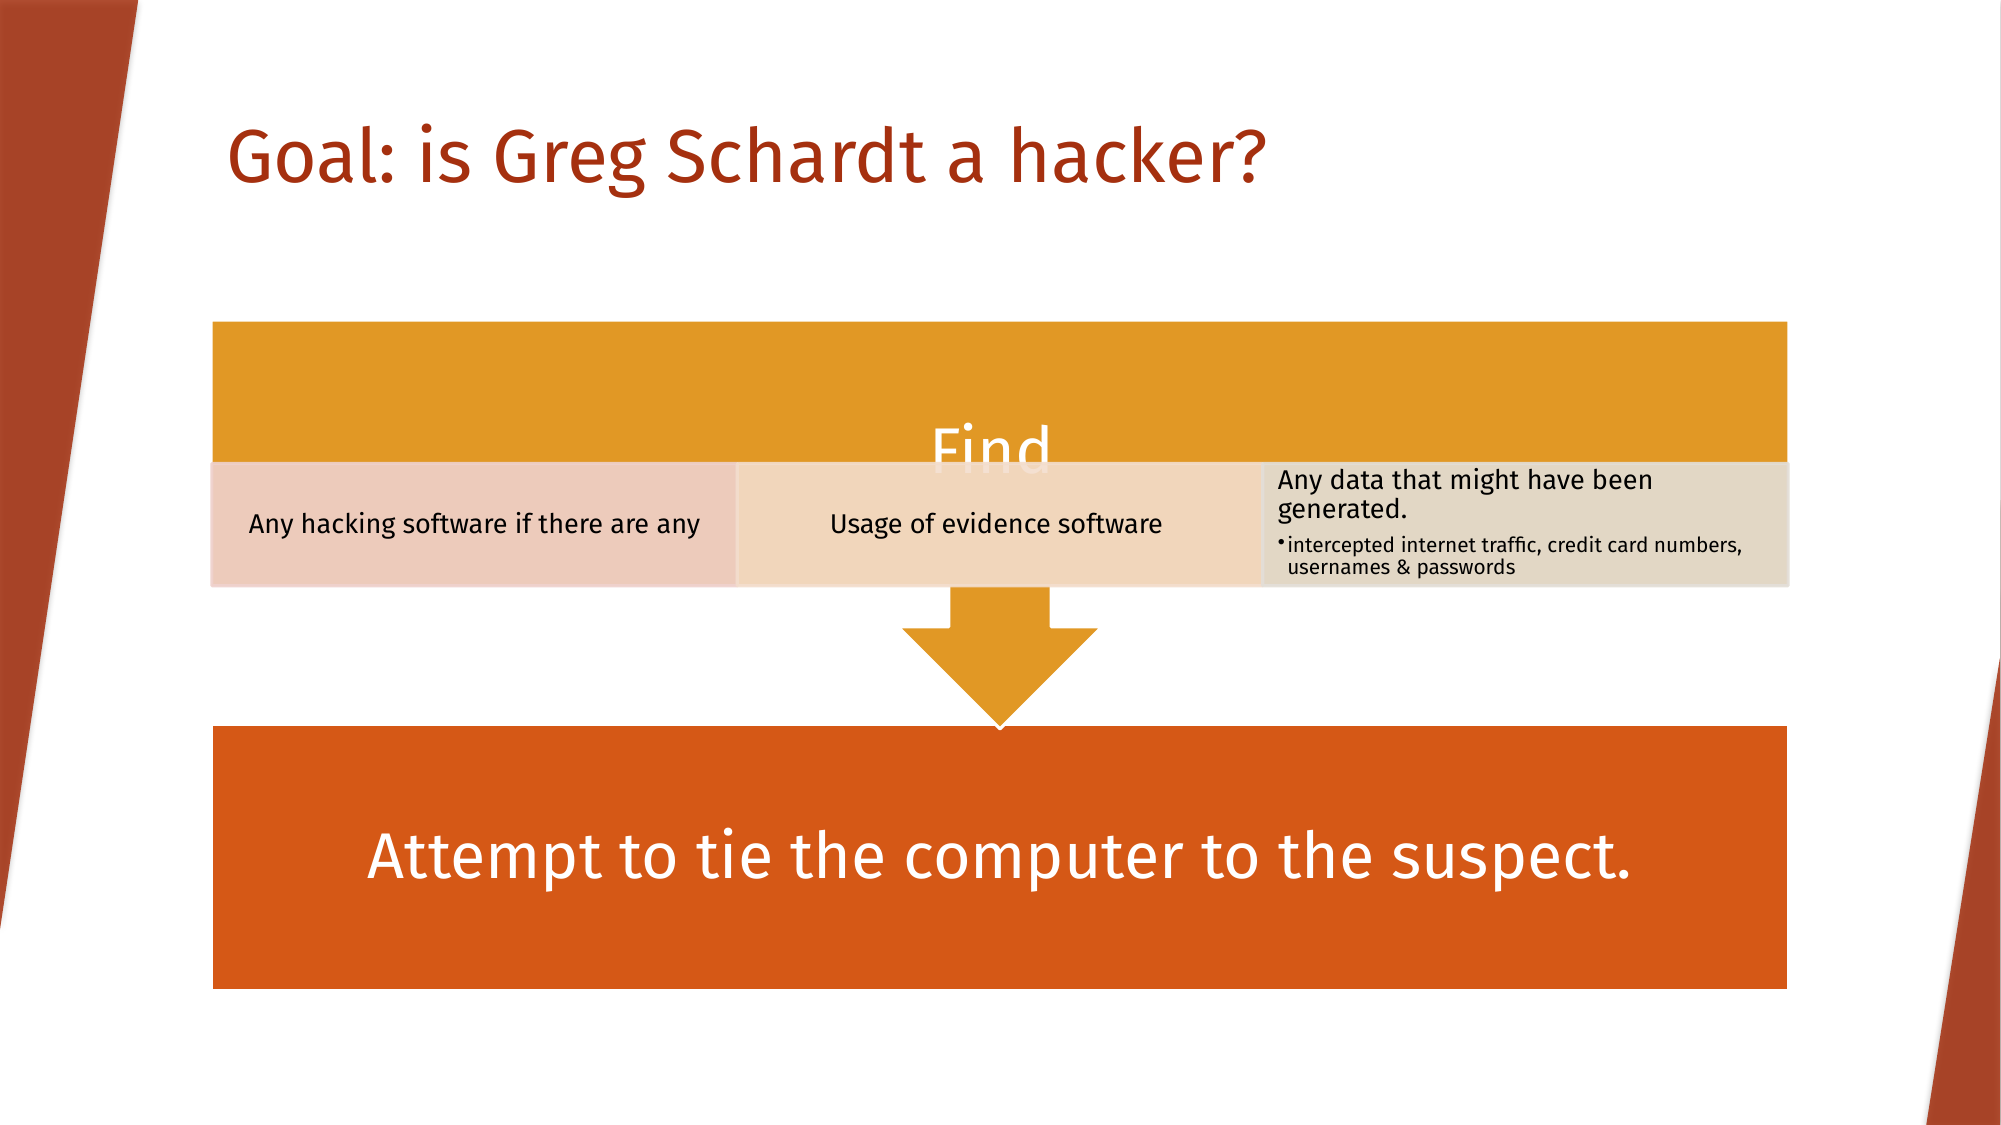

# Goal: is Greg Schardt a hacker?
Attempt to tie the computer to the suspect.
Find
Any hacking software if there are any
Usage of evidence software
Any data that might have been generated.
intercepted internet traffic, credit card numbers, usernames & passwords